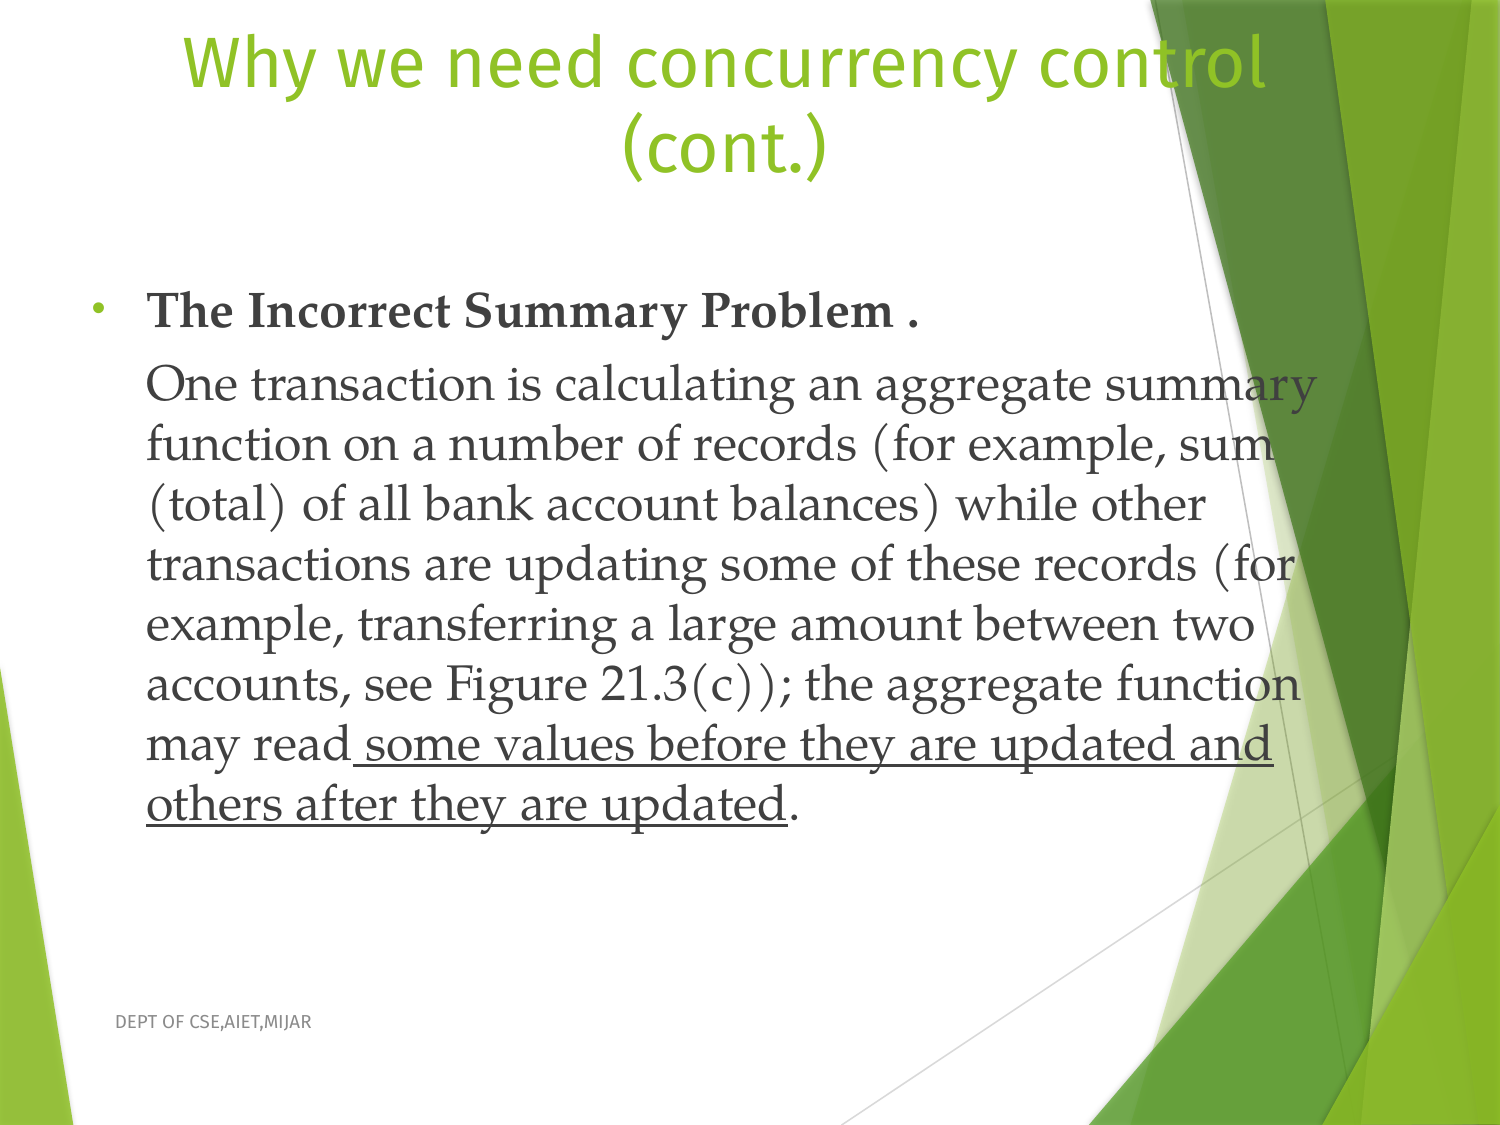

# Why we need concurrency control (cont.)

The Incorrect Summary Problem .
	One transaction is calculating an aggregate summary function on a number of records (for example, sum (total) of all bank account balances) while other transactions are updating some of these records (for example, transferring a large amount between two accounts, see Figure 21.3(c)); the aggregate function may read some values before they are updated and others after they are updated.
DEPT OF CSE,AIET,MIJAR